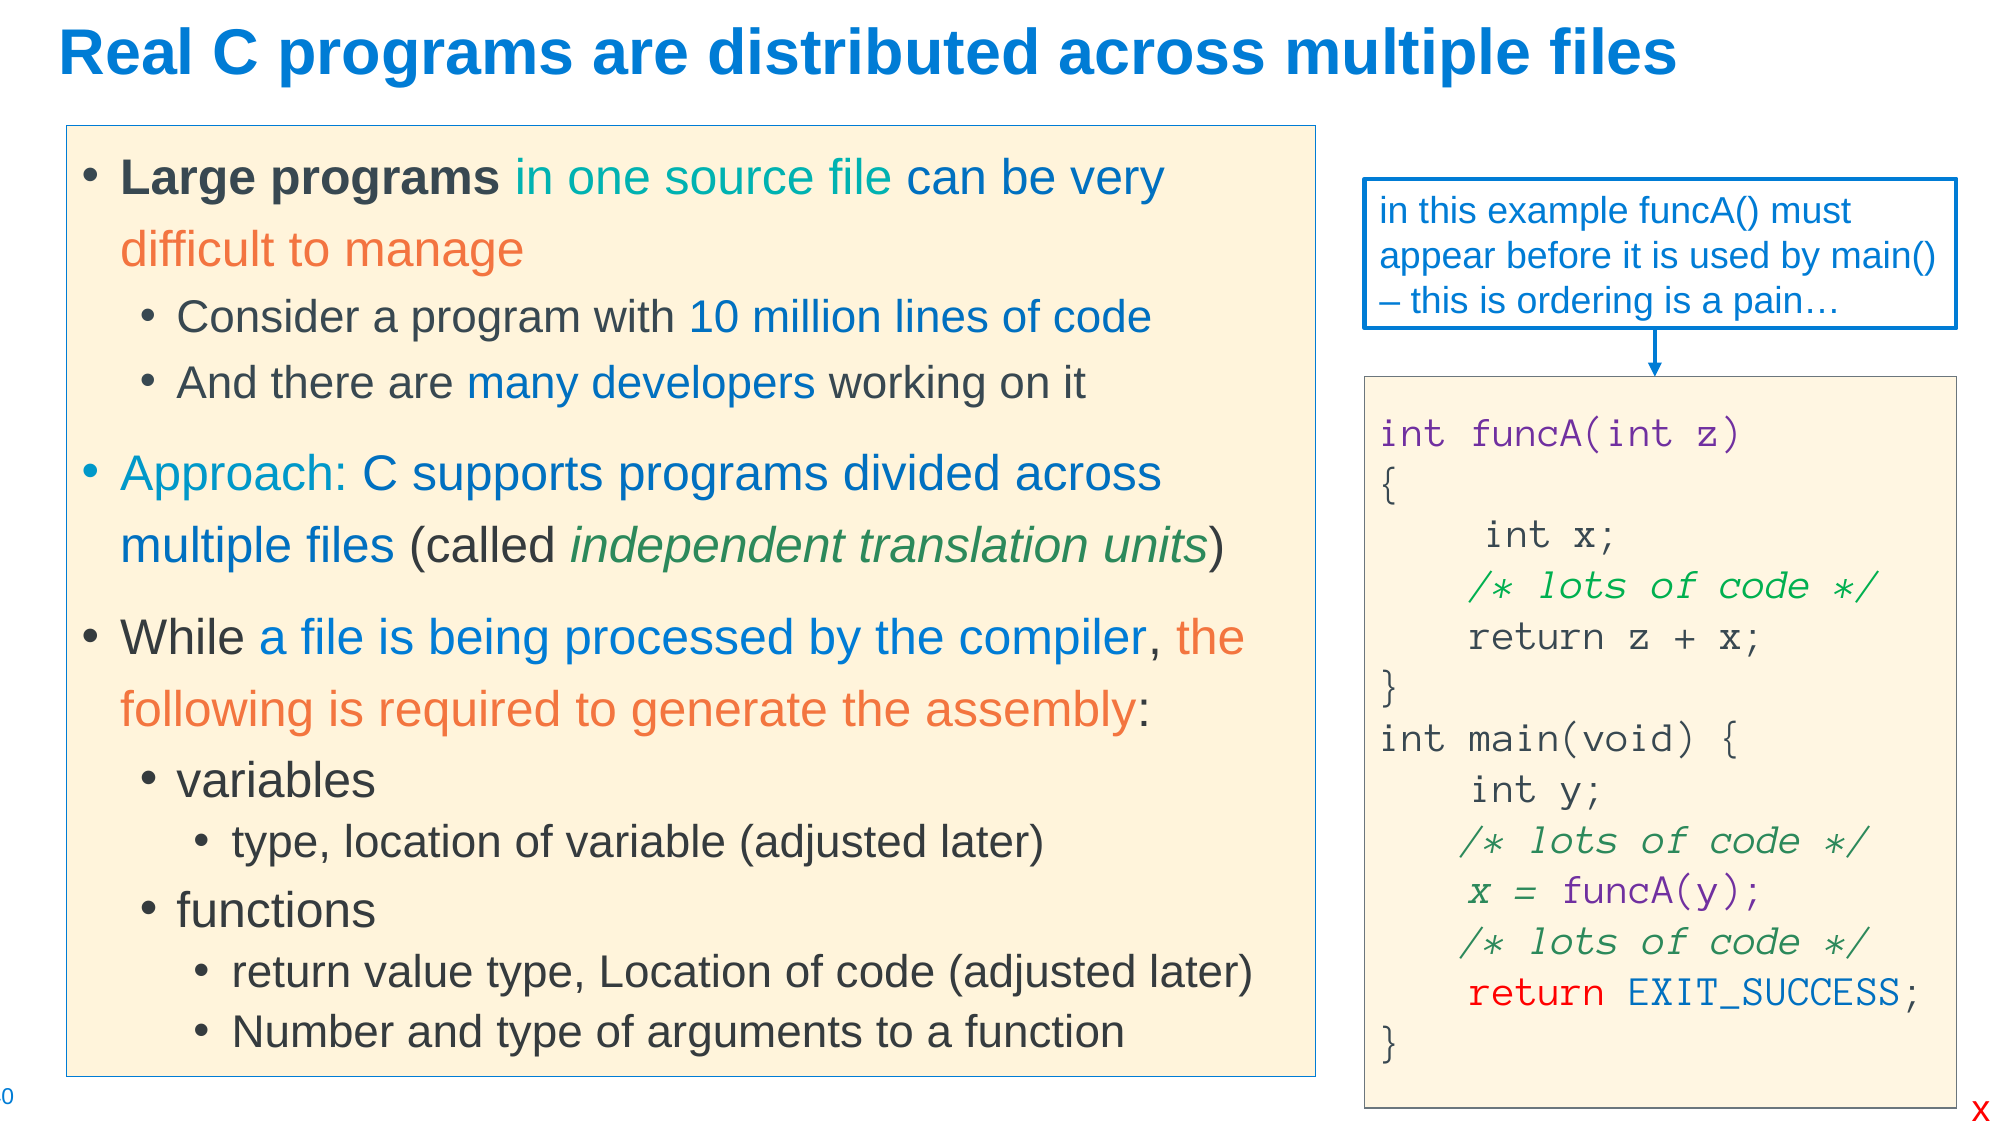

# Real C programs are distributed across multiple files
Large programs in one source file can be very difficult to manage
Consider a program with 10 million lines of code
And there are many developers working on it
Approach: C supports programs divided across multiple files (called independent translation units)
While a file is being processed by the compiler, the following is required to generate the assembly:
variables
type, location of variable (adjusted later)
functions
return value type, Location of code (adjusted later)
Number and type of arguments to a function
in this example funcA() must appear before it is used by main() – this is ordering is a pain…
int funcA(int z)
{
	   int x;
    /* lots of code */
    return z + x;
}
int main(void) {
    int y;
	  /* lots of code */
    x = funcA(y);
	  /* lots of code */
    return EXIT_SUCCESS;
}
x